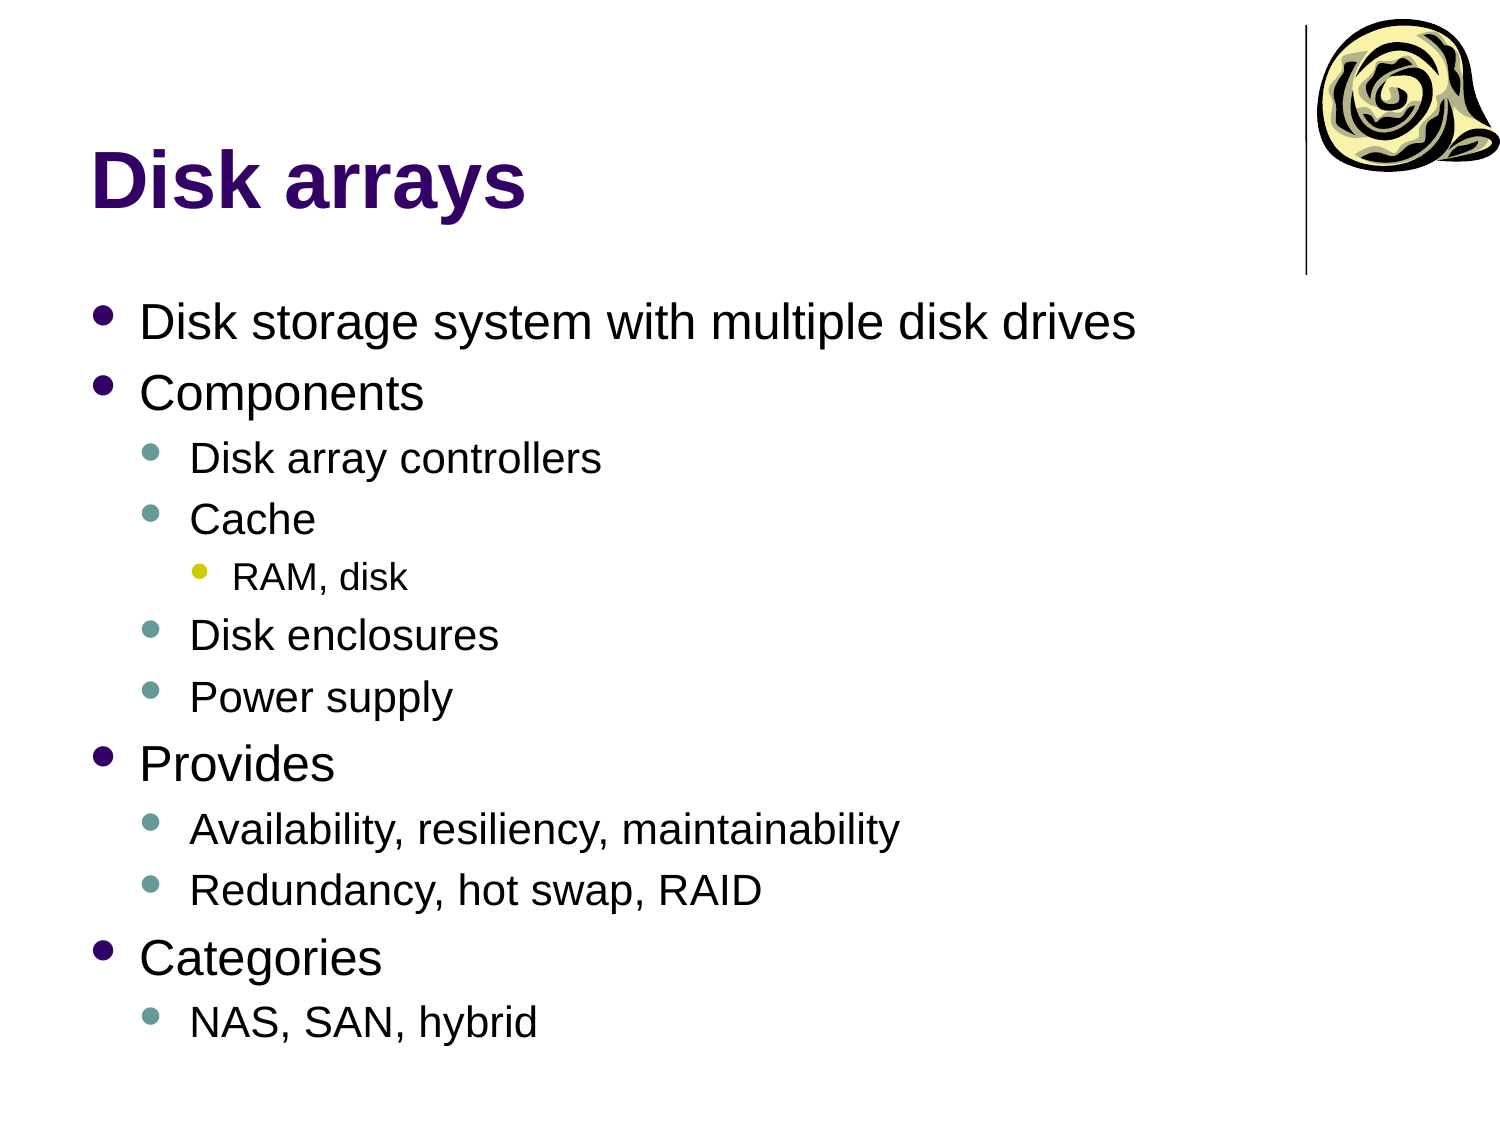

# Disk arrays
Disk storage system with multiple disk drives
Components
Disk array controllers
Cache
RAM, disk
Disk enclosures
Power supply
Provides
Availability, resiliency, maintainability
Redundancy, hot swap, RAID
Categories
NAS, SAN, hybrid